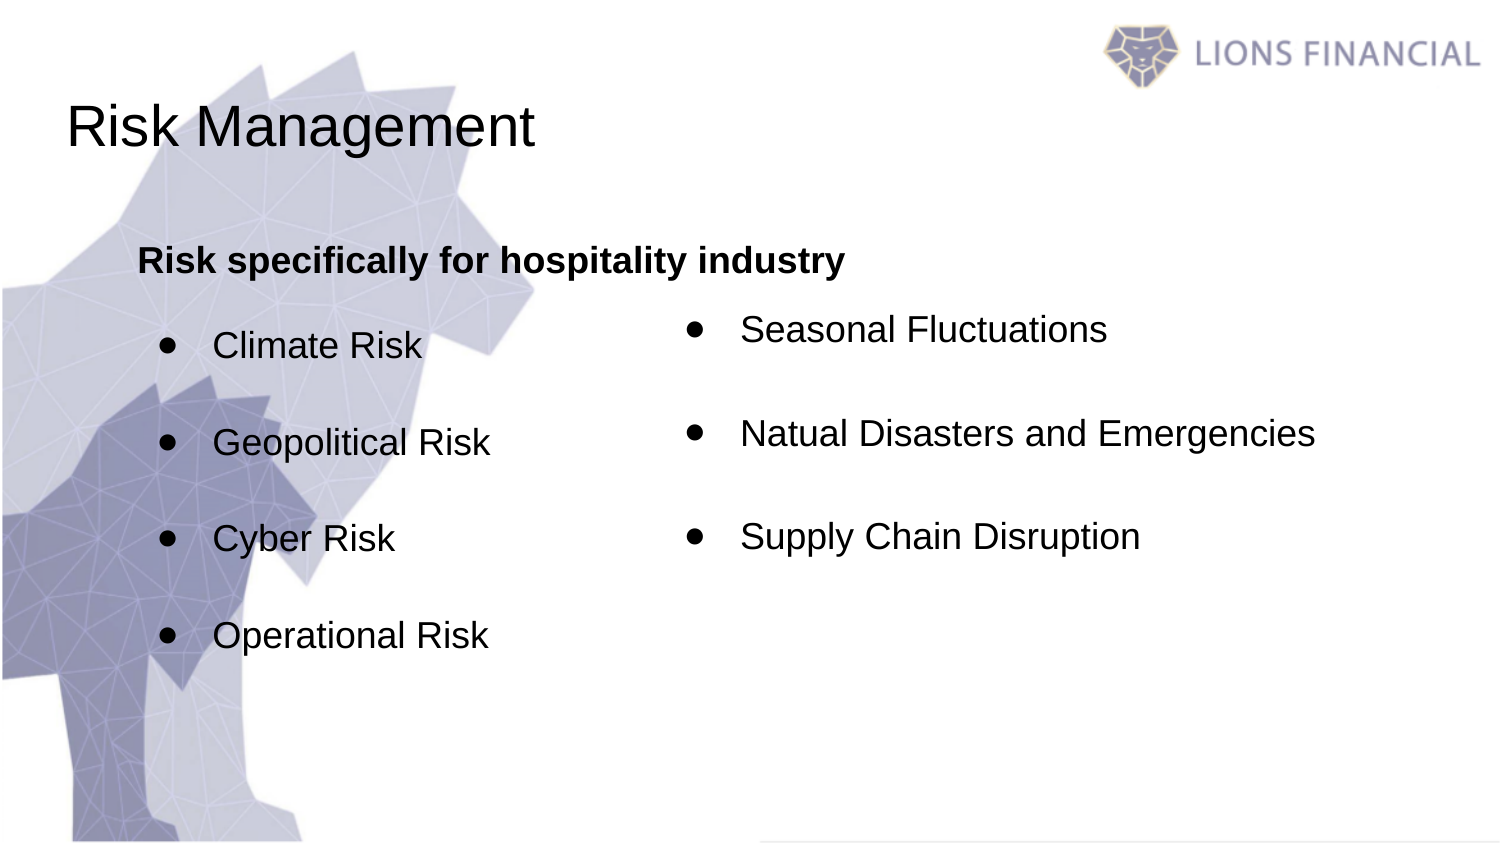

# Risk Management
Risk specifically for hospitality industry
Climate Risk

Geopolitical Risk

Cyber Risk

Operational Risk

Seasonal Fluctuations

Natual Disasters and Emergencies

Supply Chain Disruption